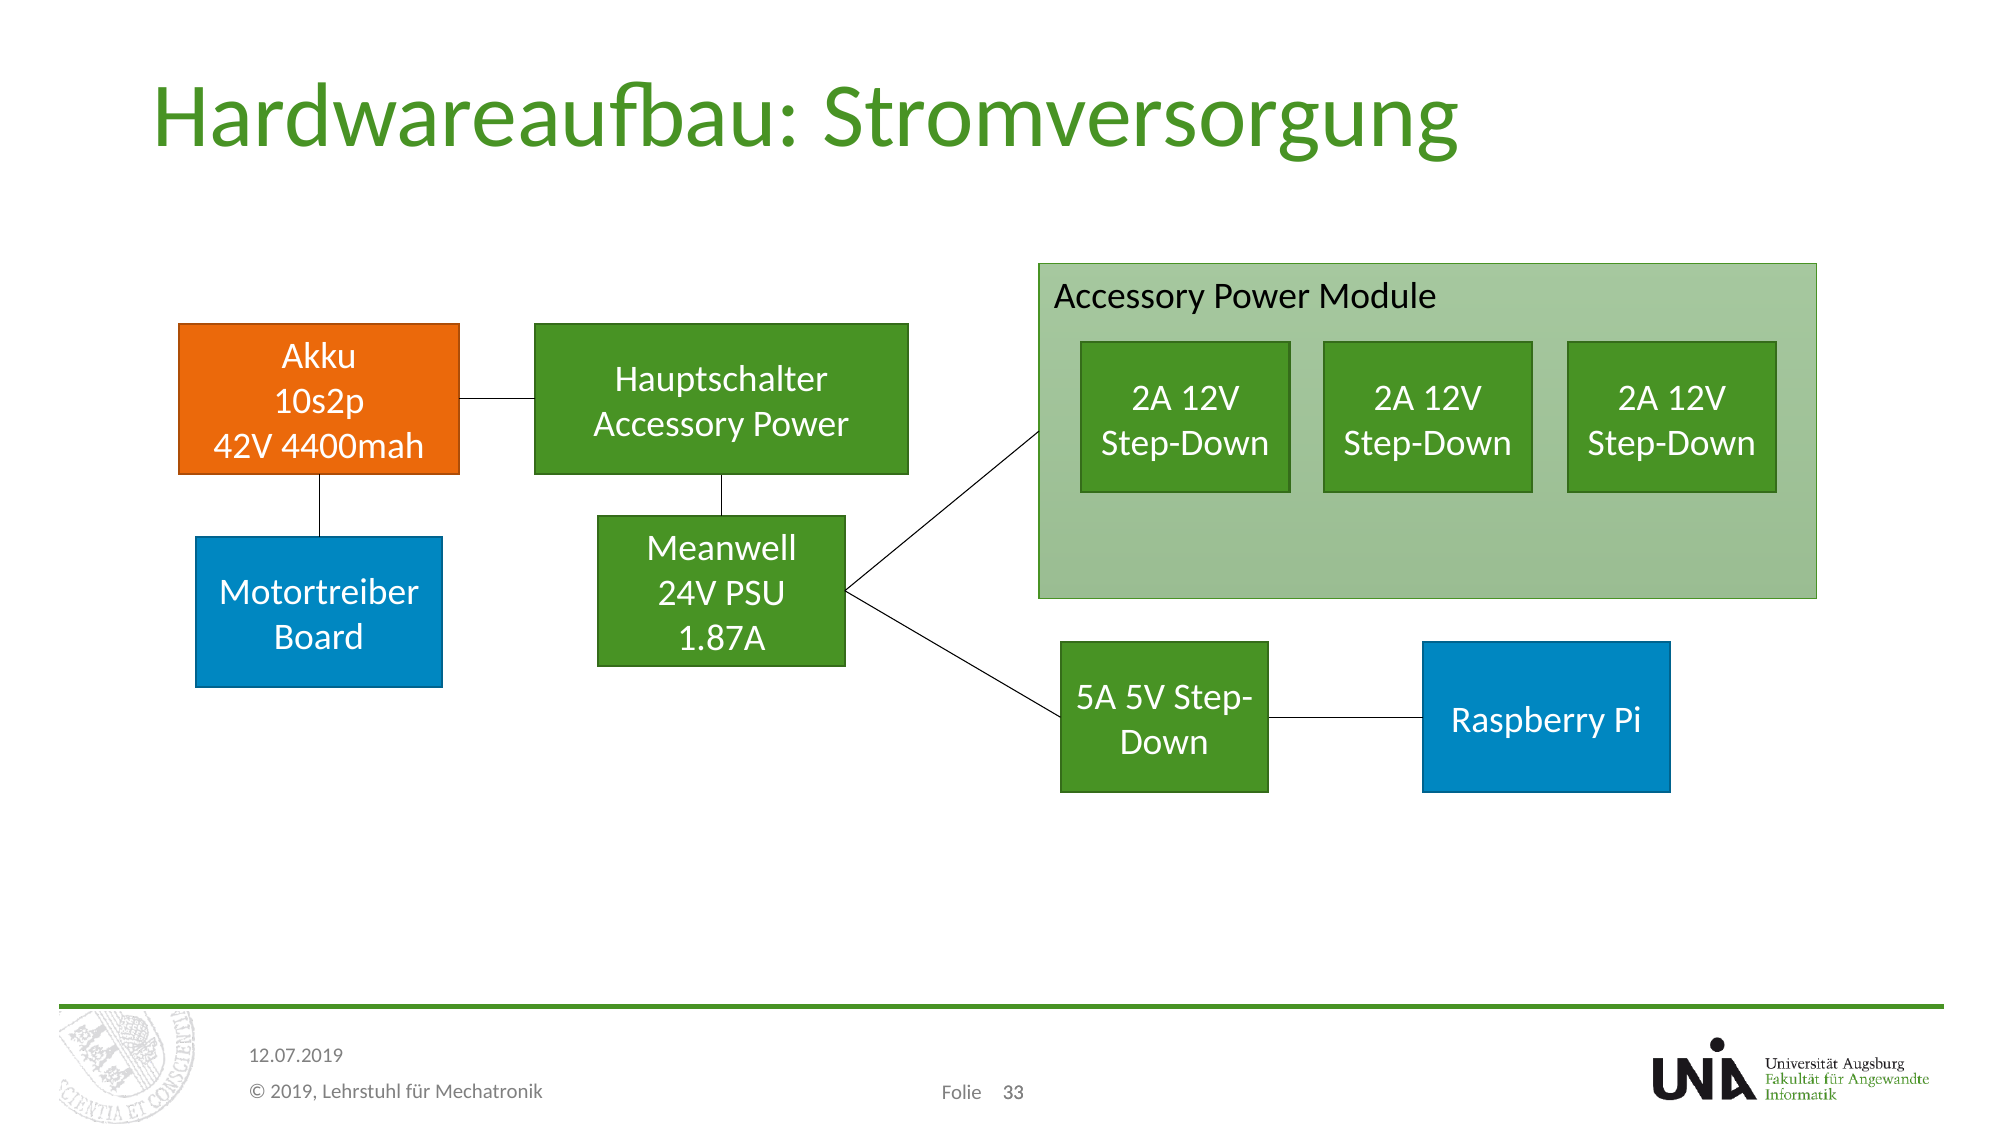

# Hardwareaufbau: Stromversorgung

Accessory Power Module
2A 12V Step-Down
2A 12V Step-Down
2A 12V Step-Down
Akku
10s2p
42V 4400mah
Hauptschalter Accessory Power
Meanwell 24V PSU 1.87A
Motortreiber Board
5A 5V Step-Down
Raspberry Pi
33